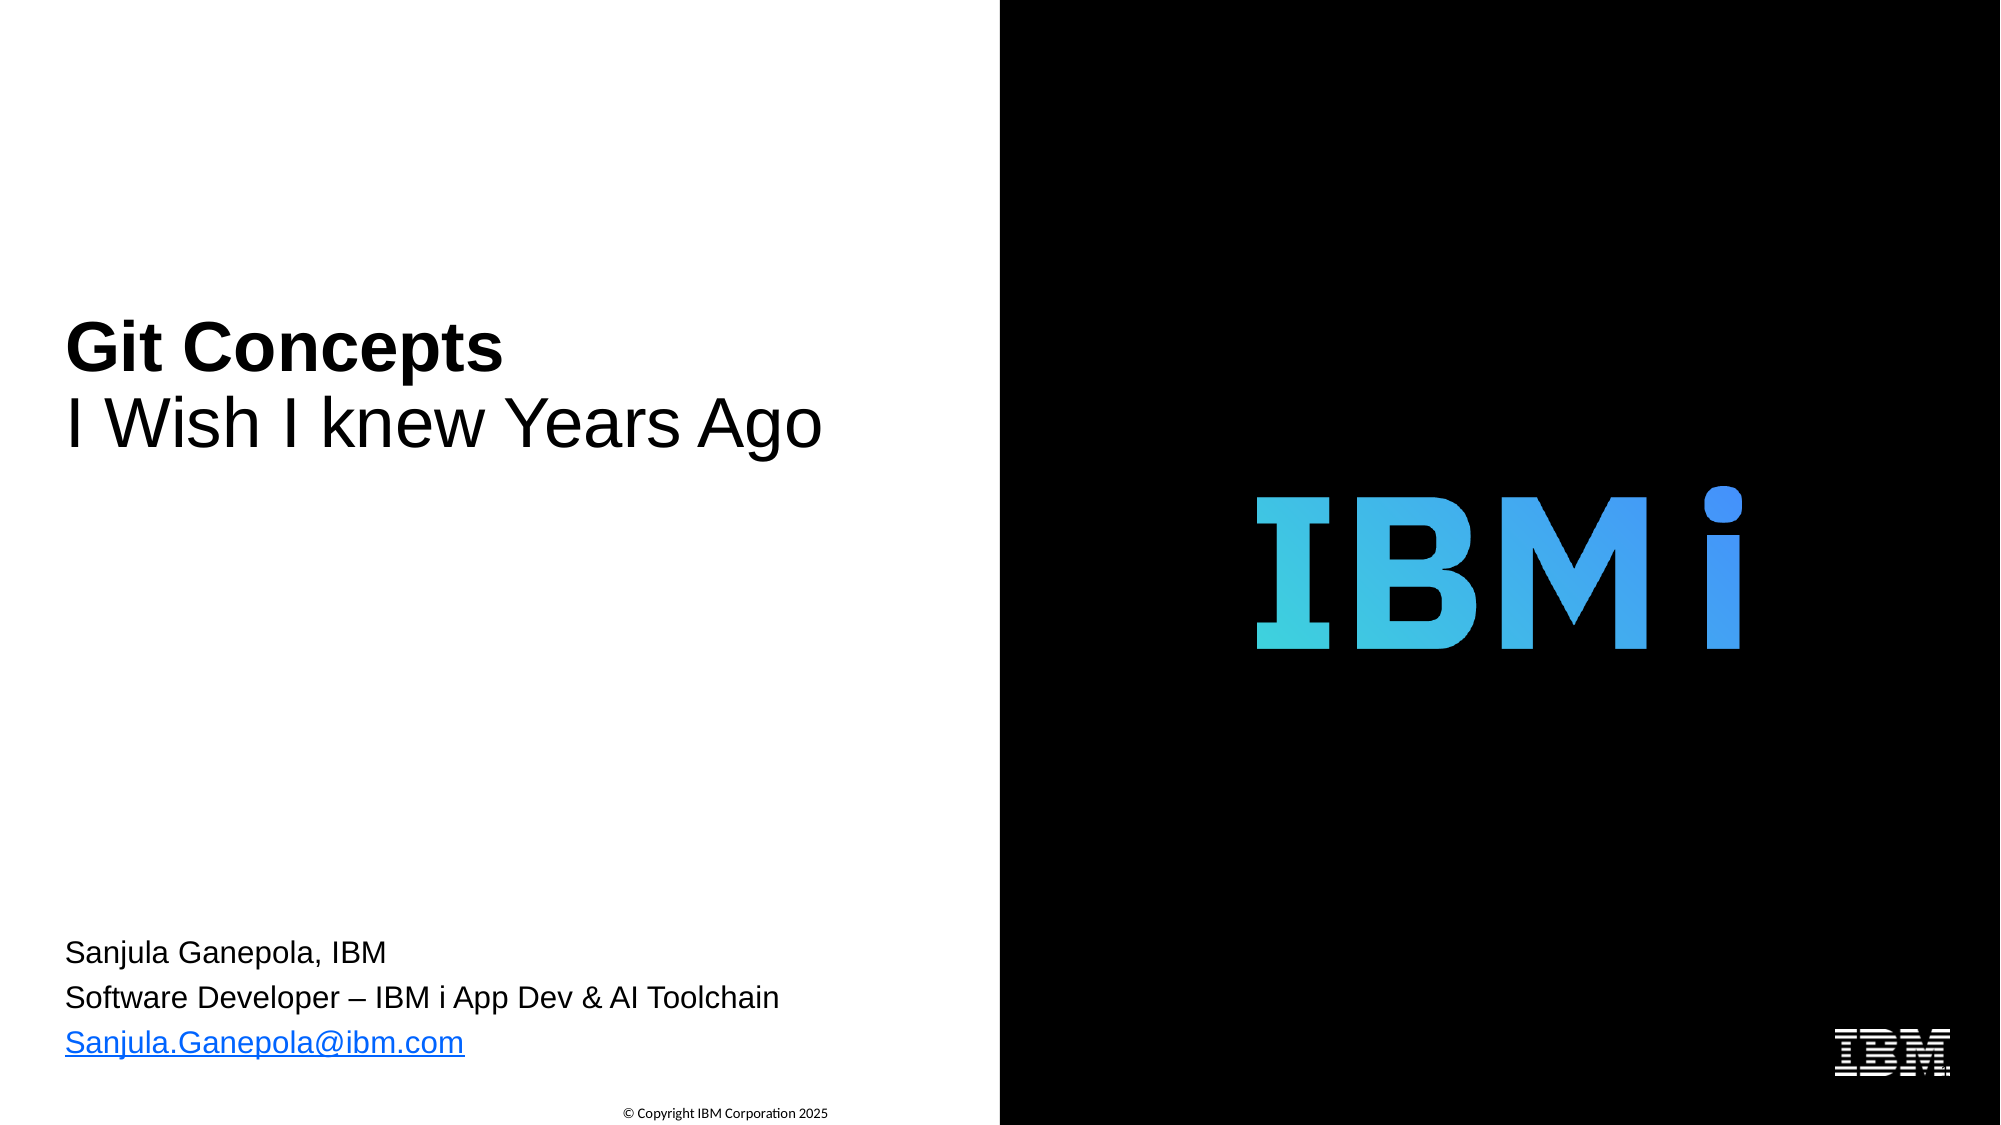

# Git Concepts I Wish I knew Years Ago
Sanjula Ganepola, IBM
Software Developer – IBM i App Dev & AI Toolchain
Sanjula.Ganepola@ibm.com
1